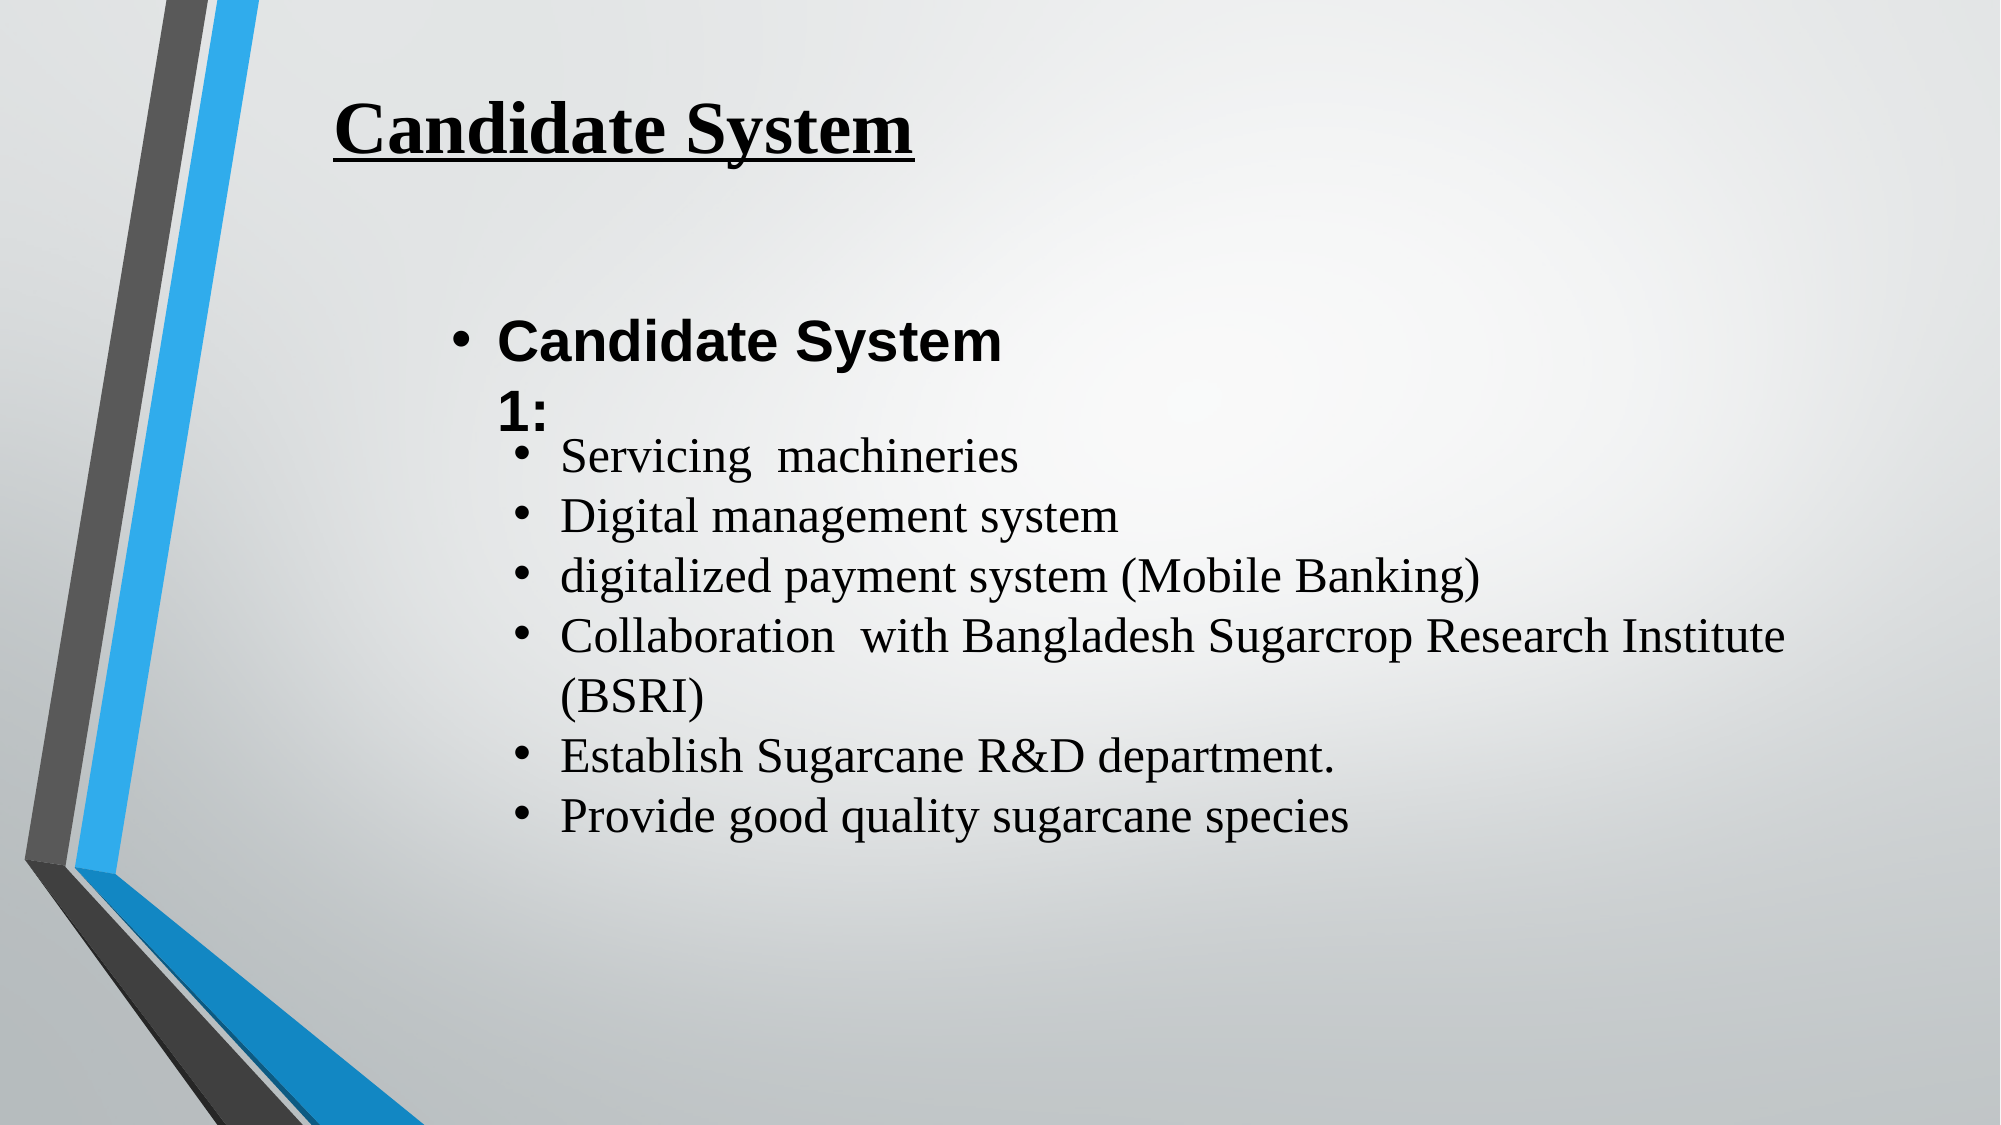

Candidate System
Candidate System 1:
Servicing  machineries
Digital management system
digitalized payment system (Mobile Banking)
Collaboration  with Bangladesh Sugarcrop Research Institute (BSRI)
Establish Sugarcane R&D department.
Provide good quality sugarcane species